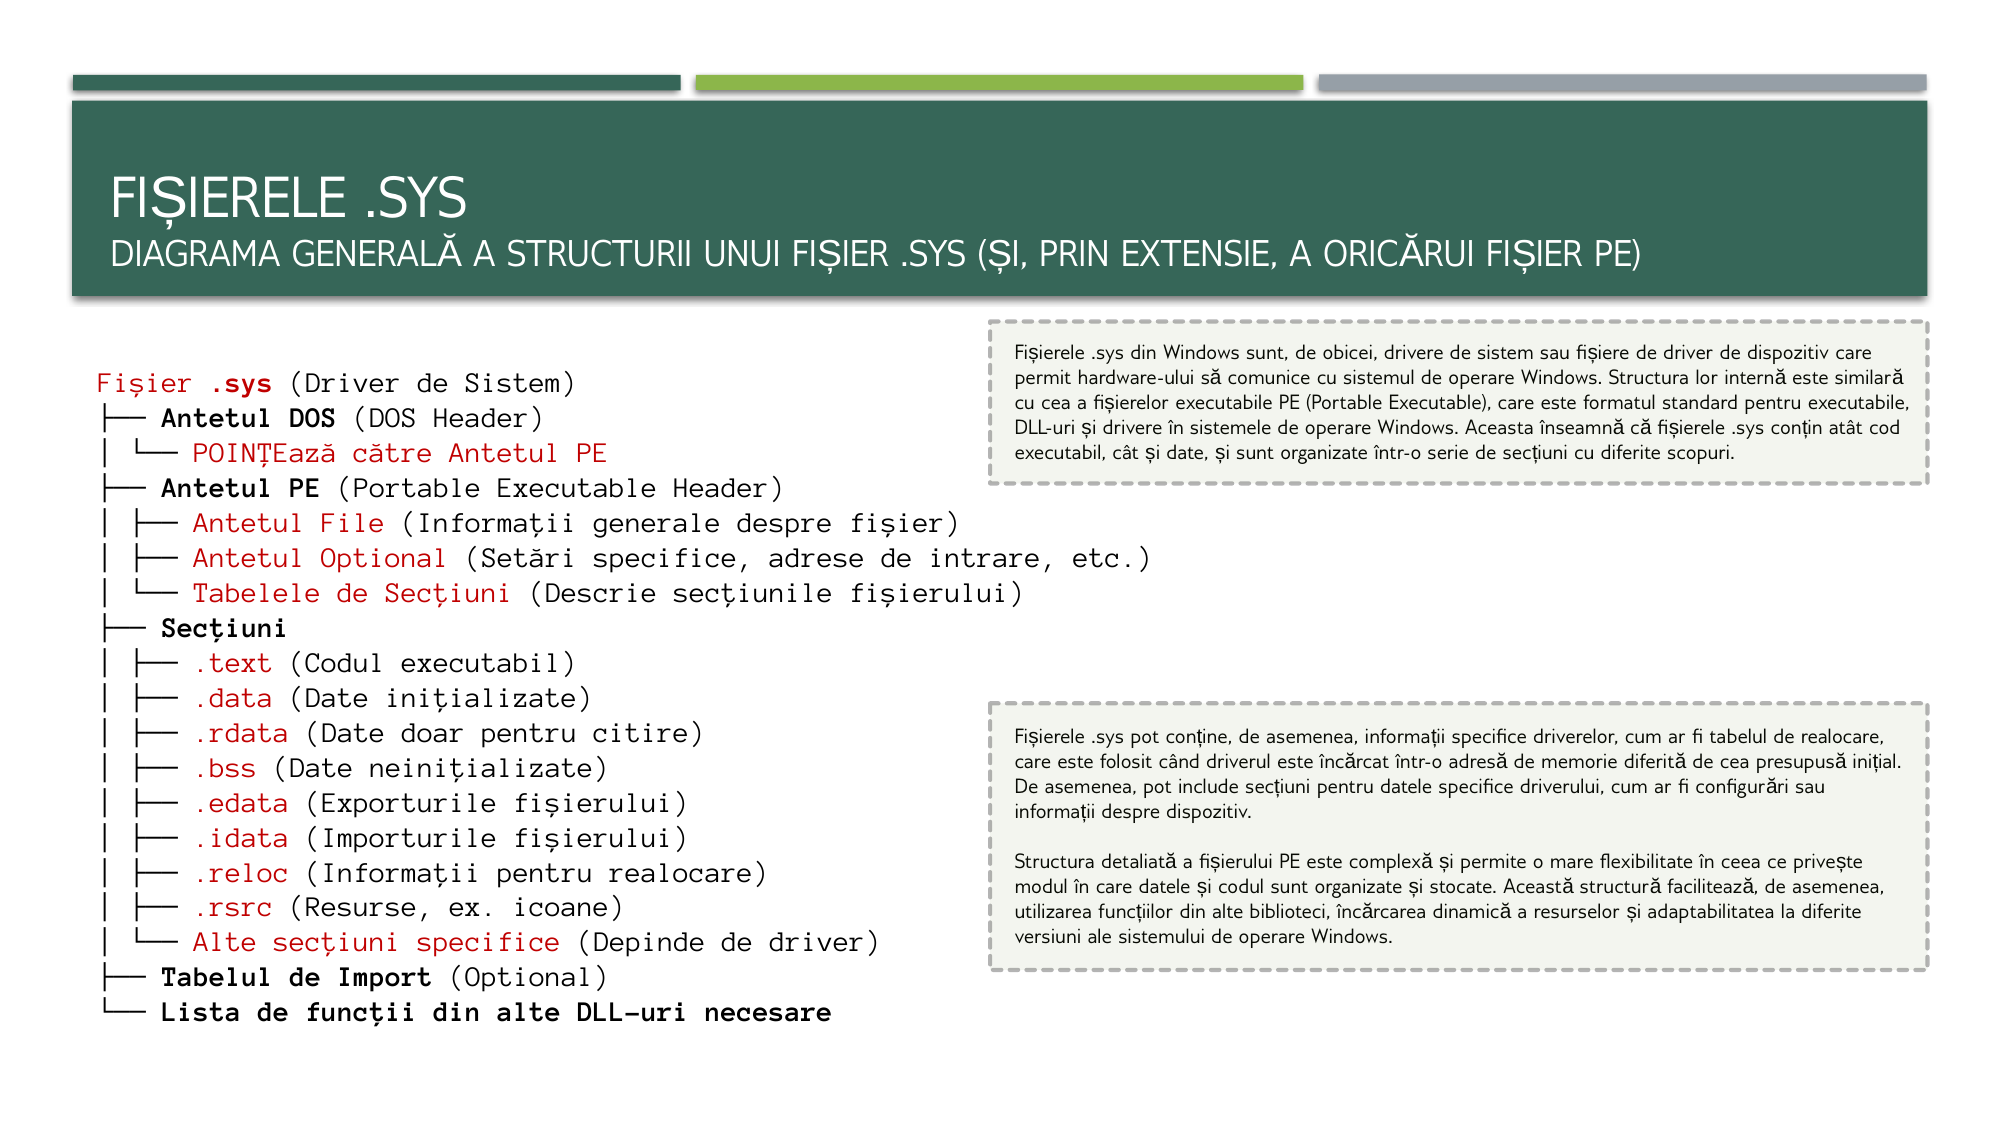

# Fișierele .sys Diagrama generală a structurii unui fișier .sys (și, prin extensie, a oricărui fișier PE)

Fișierele .sys din Windows sunt, de obicei, drivere de sistem sau fișiere de driver de dispozitiv care permit hardware-ului să comunice cu sistemul de operare Windows. Structura lor internă este similară cu cea a fișierelor executabile PE (Portable Executable), care este formatul standard pentru executabile, DLL-uri și drivere în sistemele de operare Windows. Aceasta înseamnă că fișierele .sys conțin atât cod executabil, cât și date, și sunt organizate într-o serie de secțiuni cu diferite scopuri.
Fișier .sys (Driver de Sistem)
├── Antetul DOS (DOS Header)
│ └── POINȚEază către Antetul PE
├── Antetul PE (Portable Executable Header)
│ ├── Antetul File (Informații generale despre fișier)
│ ├── Antetul Optional (Setări specifice, adrese de intrare, etc.)
│ └── Tabelele de Secțiuni (Descrie secțiunile fișierului)
├── Secțiuni
│ ├── .text (Codul executabil)
│ ├── .data (Date inițializate)
│ ├── .rdata (Date doar pentru citire)
│ ├── .bss (Date neinițializate)
│ ├── .edata (Exporturile fișierului)
│ ├── .idata (Importurile fișierului)
│ ├── .reloc (Informații pentru realocare)
│ ├── .rsrc (Resurse, ex. icoane)
│ └── Alte secțiuni specifice (Depinde de driver)
├── Tabelul de Import (Optional)
└── Lista de funcții din alte DLL-uri necesare

Fișierele .sys pot conține, de asemenea, informații specifice driverelor, cum ar fi tabelul de realocare, care este folosit când driverul este încărcat într-o adresă de memorie diferită de cea presupusă inițial. De asemenea, pot include secțiuni pentru datele specifice driverului, cum ar fi configurări sau informații despre dispozitiv.

Structura detaliată a fișierului PE este complexă și permite o mare flexibilitate în ceea ce privește modul în care datele și codul sunt organizate și stocate. Această structură facilitează, de asemenea, utilizarea funcțiilor din alte biblioteci, încărcarea dinamică a resurselor și adaptabilitatea la diferite versiuni ale sistemului de operare Windows.